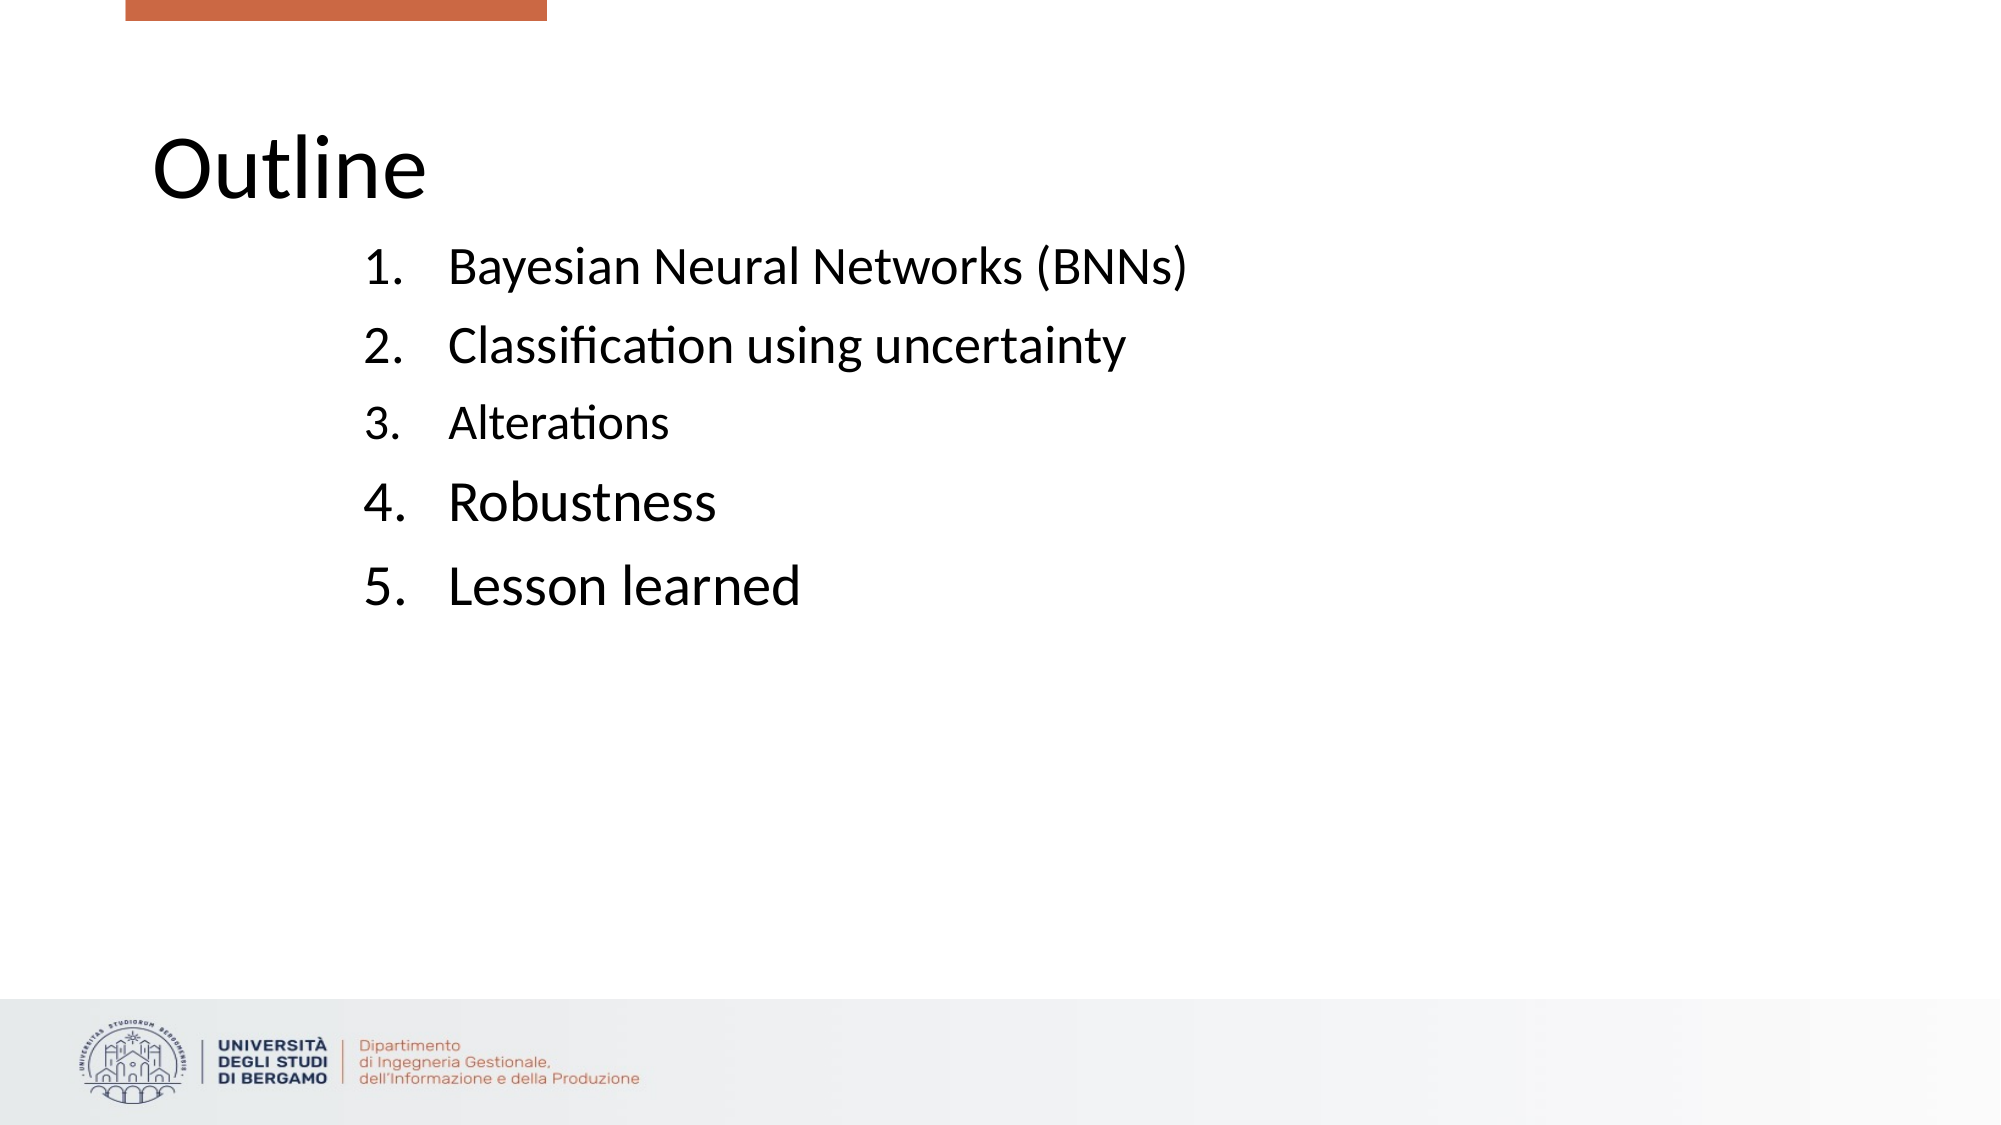

# Outline
Bayesian Neural Networks (BNNs)
Classification using uncertainty
Alterations
Robustness
Lesson learned